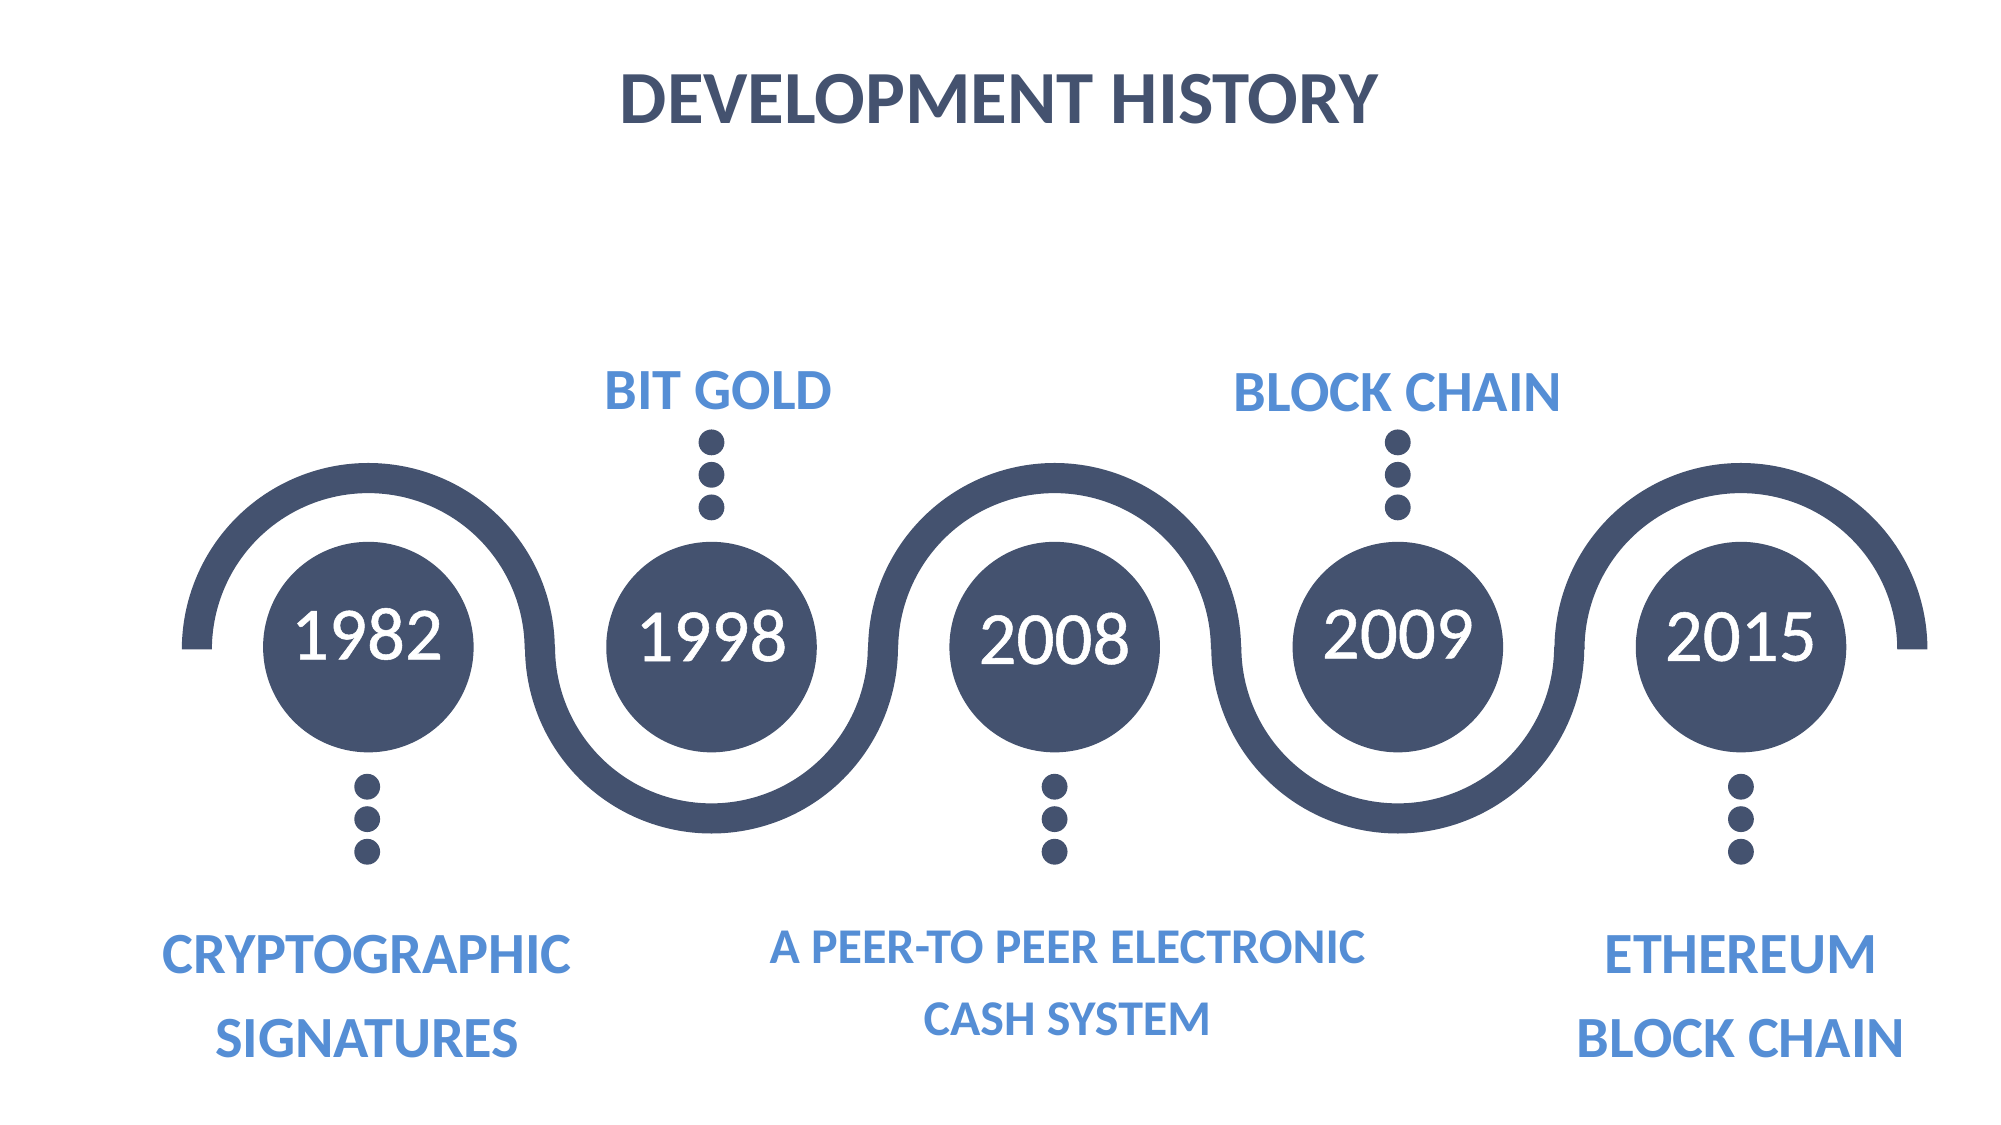

DEVELOPMENT HISTORY
BIT GOLD
BLOCK CHAIN

2009

1982

2015

1998

2008

CRYPTOGRAPHIC SIGNATURES
A PEER-TO PEER ELECTRONIC
CASH SYSTEM
ETHEREUM BLOCK CHAIN